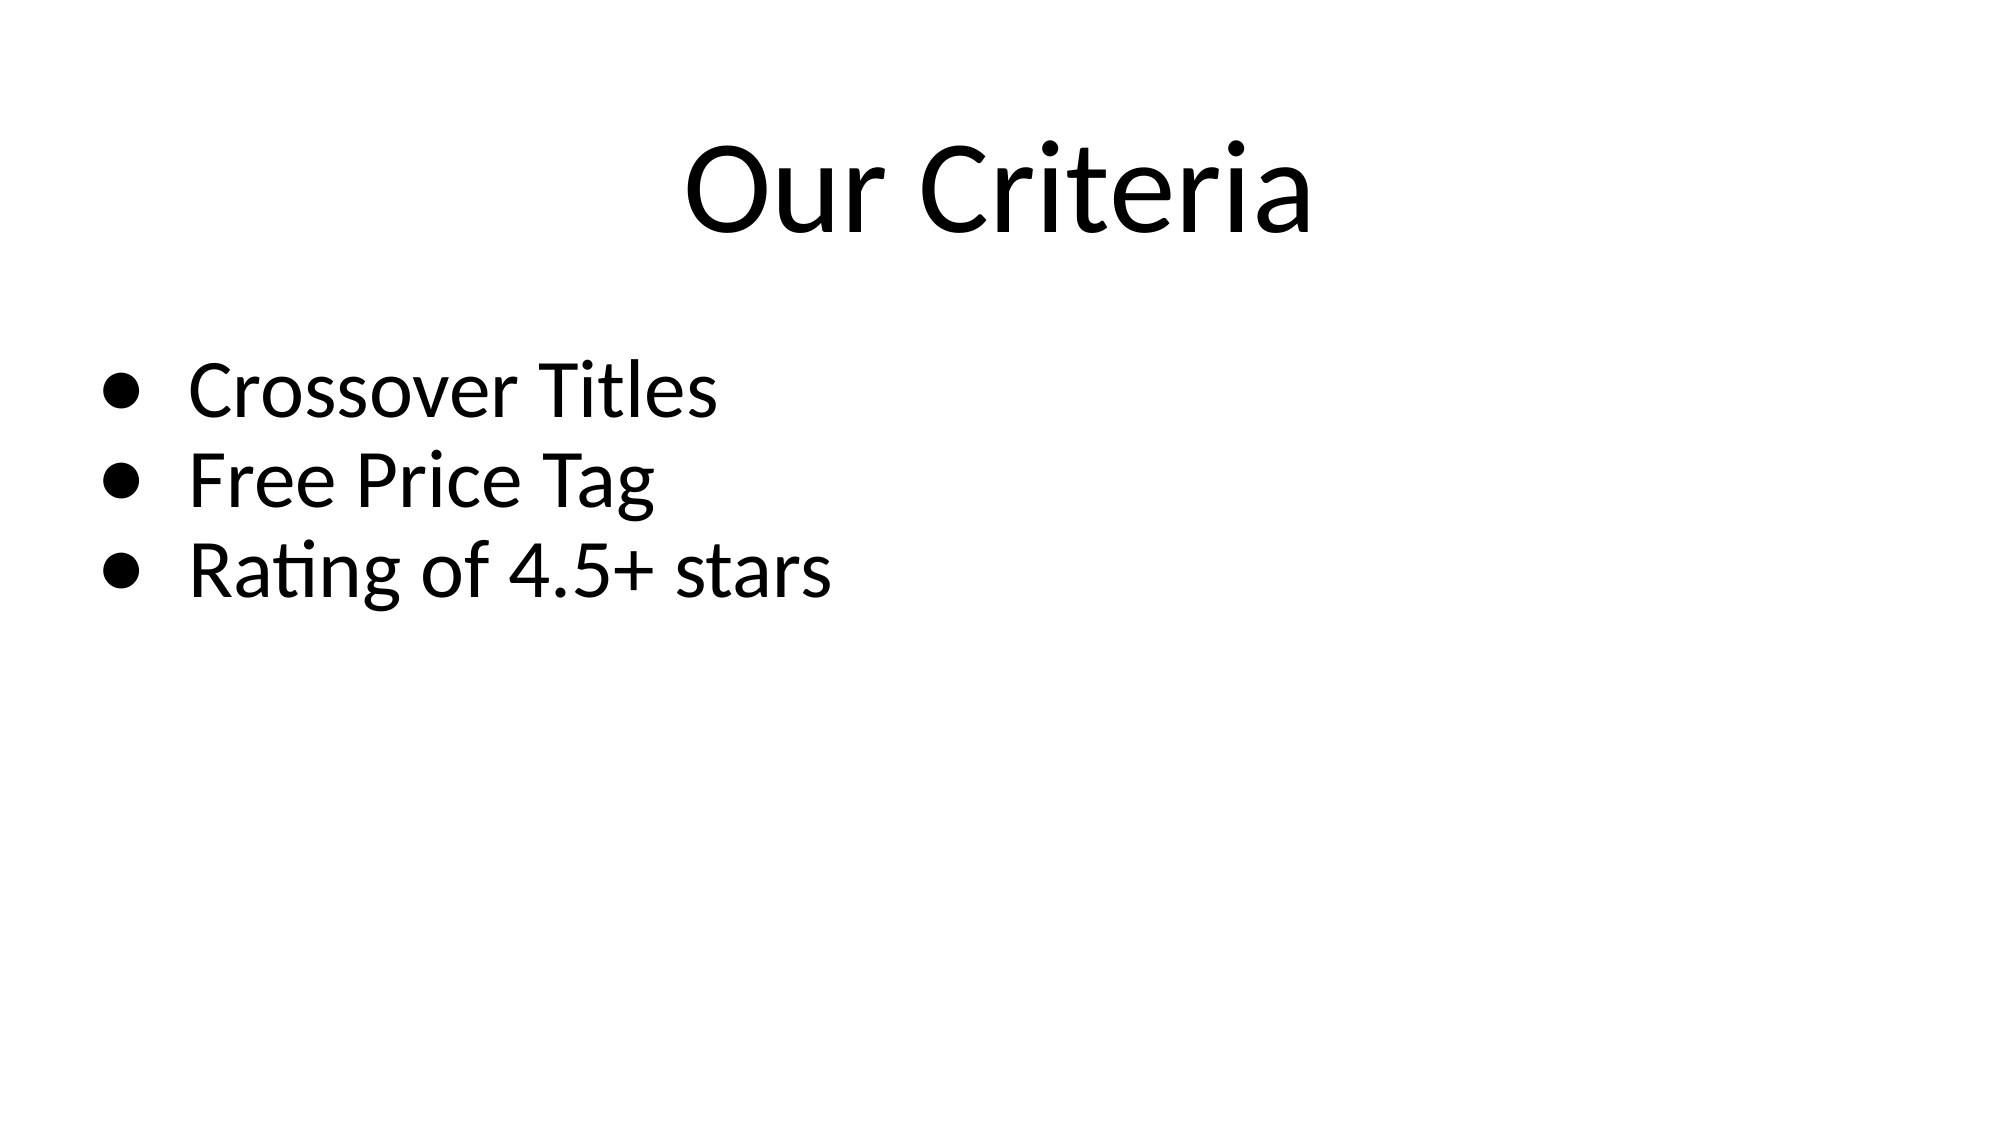

# Our Criteria
Crossover Titles
Free Price Tag
Rating of 4.5+ stars